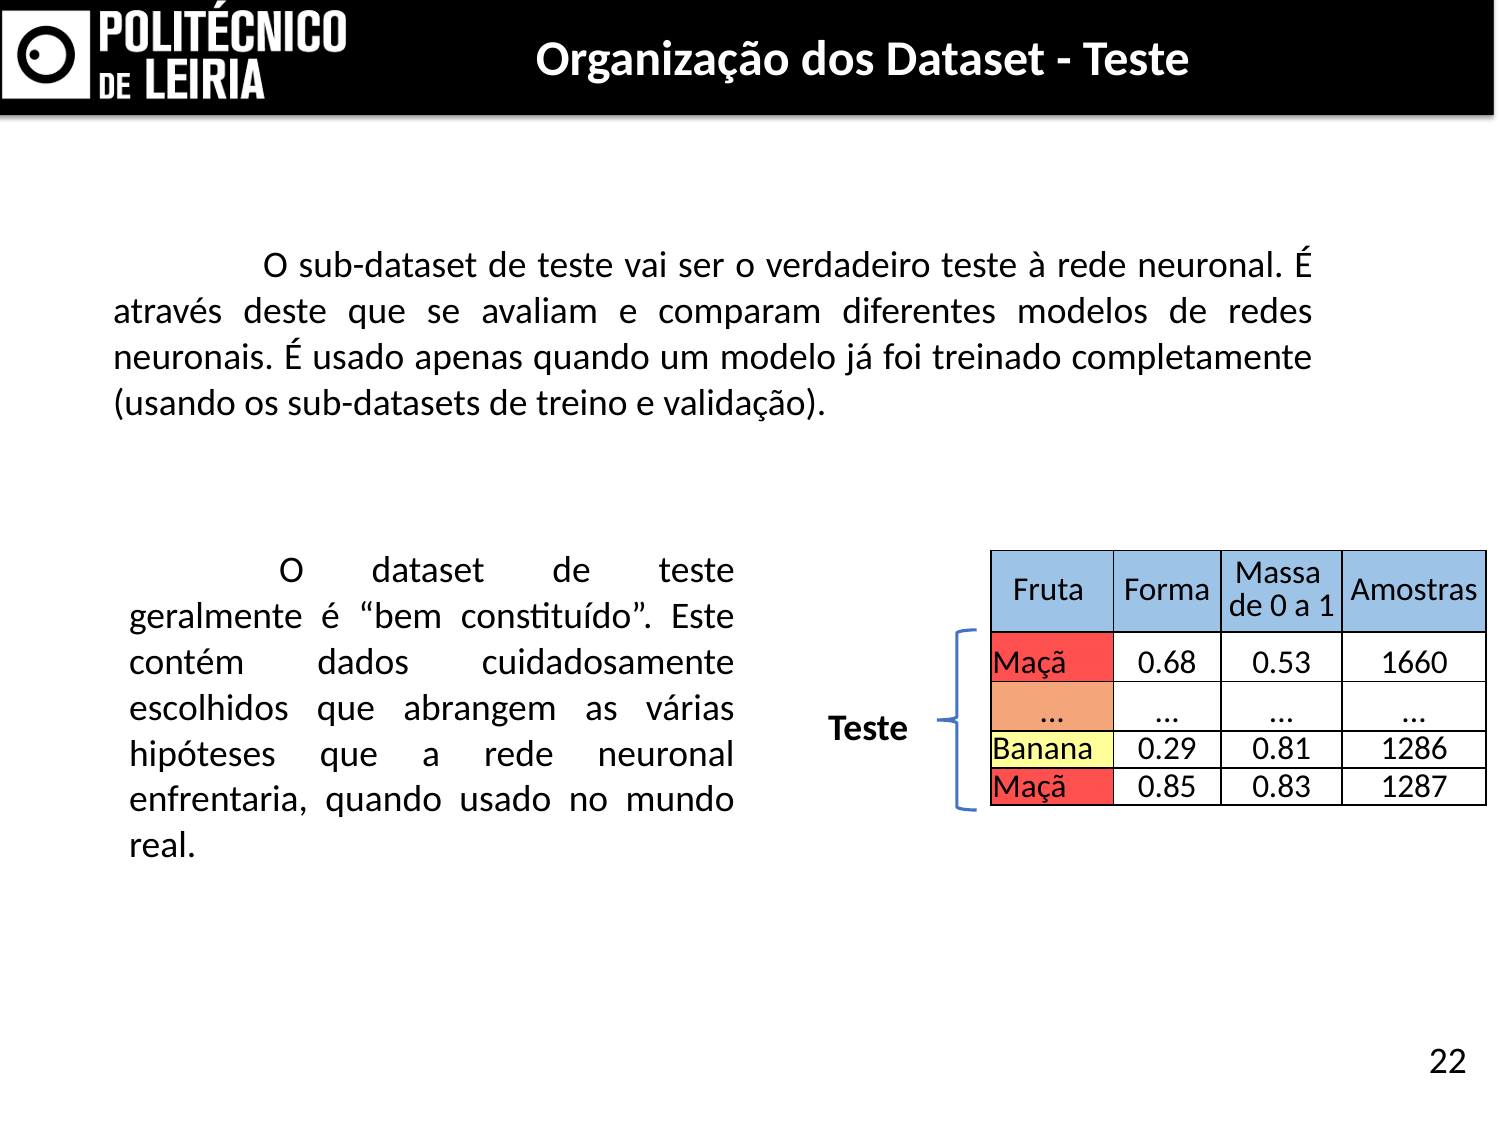

Organização dos Dataset - Teste

	O sub-dataset de teste vai ser o verdadeiro teste à rede neuronal. É através deste que se avaliam e comparam diferentes modelos de redes neuronais. É usado apenas quando um modelo já foi treinado completamente (usando os sub-datasets de treino e validação).
	O dataset de teste geralmente é “bem constituído”. Este contém dados cuidadosamente escolhidos que abrangem as várias hipóteses que a rede neuronal enfrentaria, quando usado no mundo real.
| Fruta | Forma | Massa  de 0 a 1 | Amostras |
| --- | --- | --- | --- |
| Maçã | 0.68 | 0.53 | 1660 |
| ... | ... | ... | ... |
| Banana | 0.29 | 0.81 | 1286 |
| Maçã | 0.85 | 0.83 | 1287 |

Teste
22